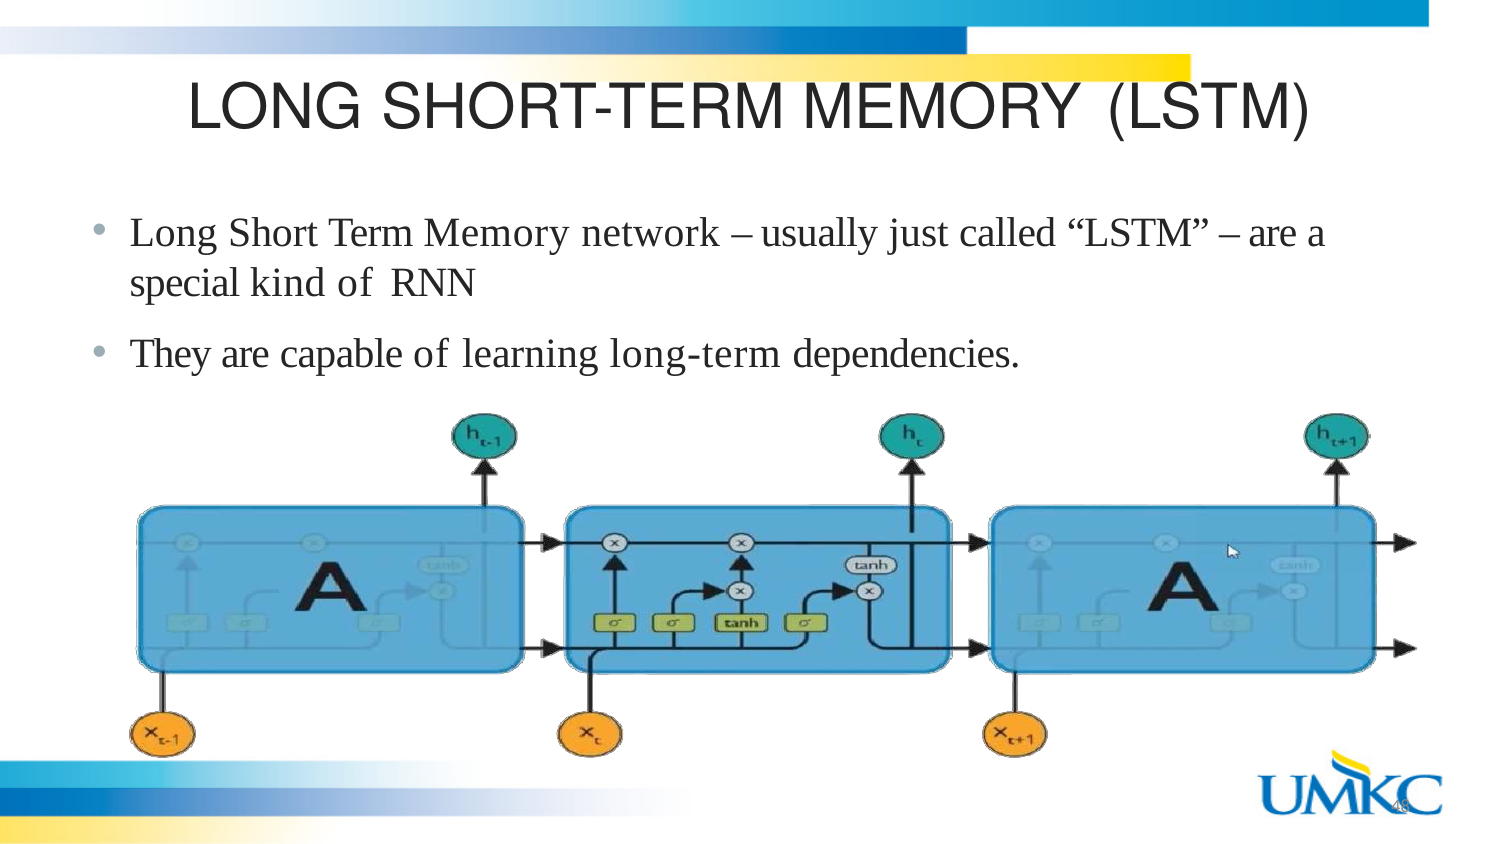

# LONG SHORT-TERM MEMORY (LSTM)
Long Short Term Memory network – usually just called “LSTM” – are a special kind of RNN
They are capable of learning long-term dependencies.

48